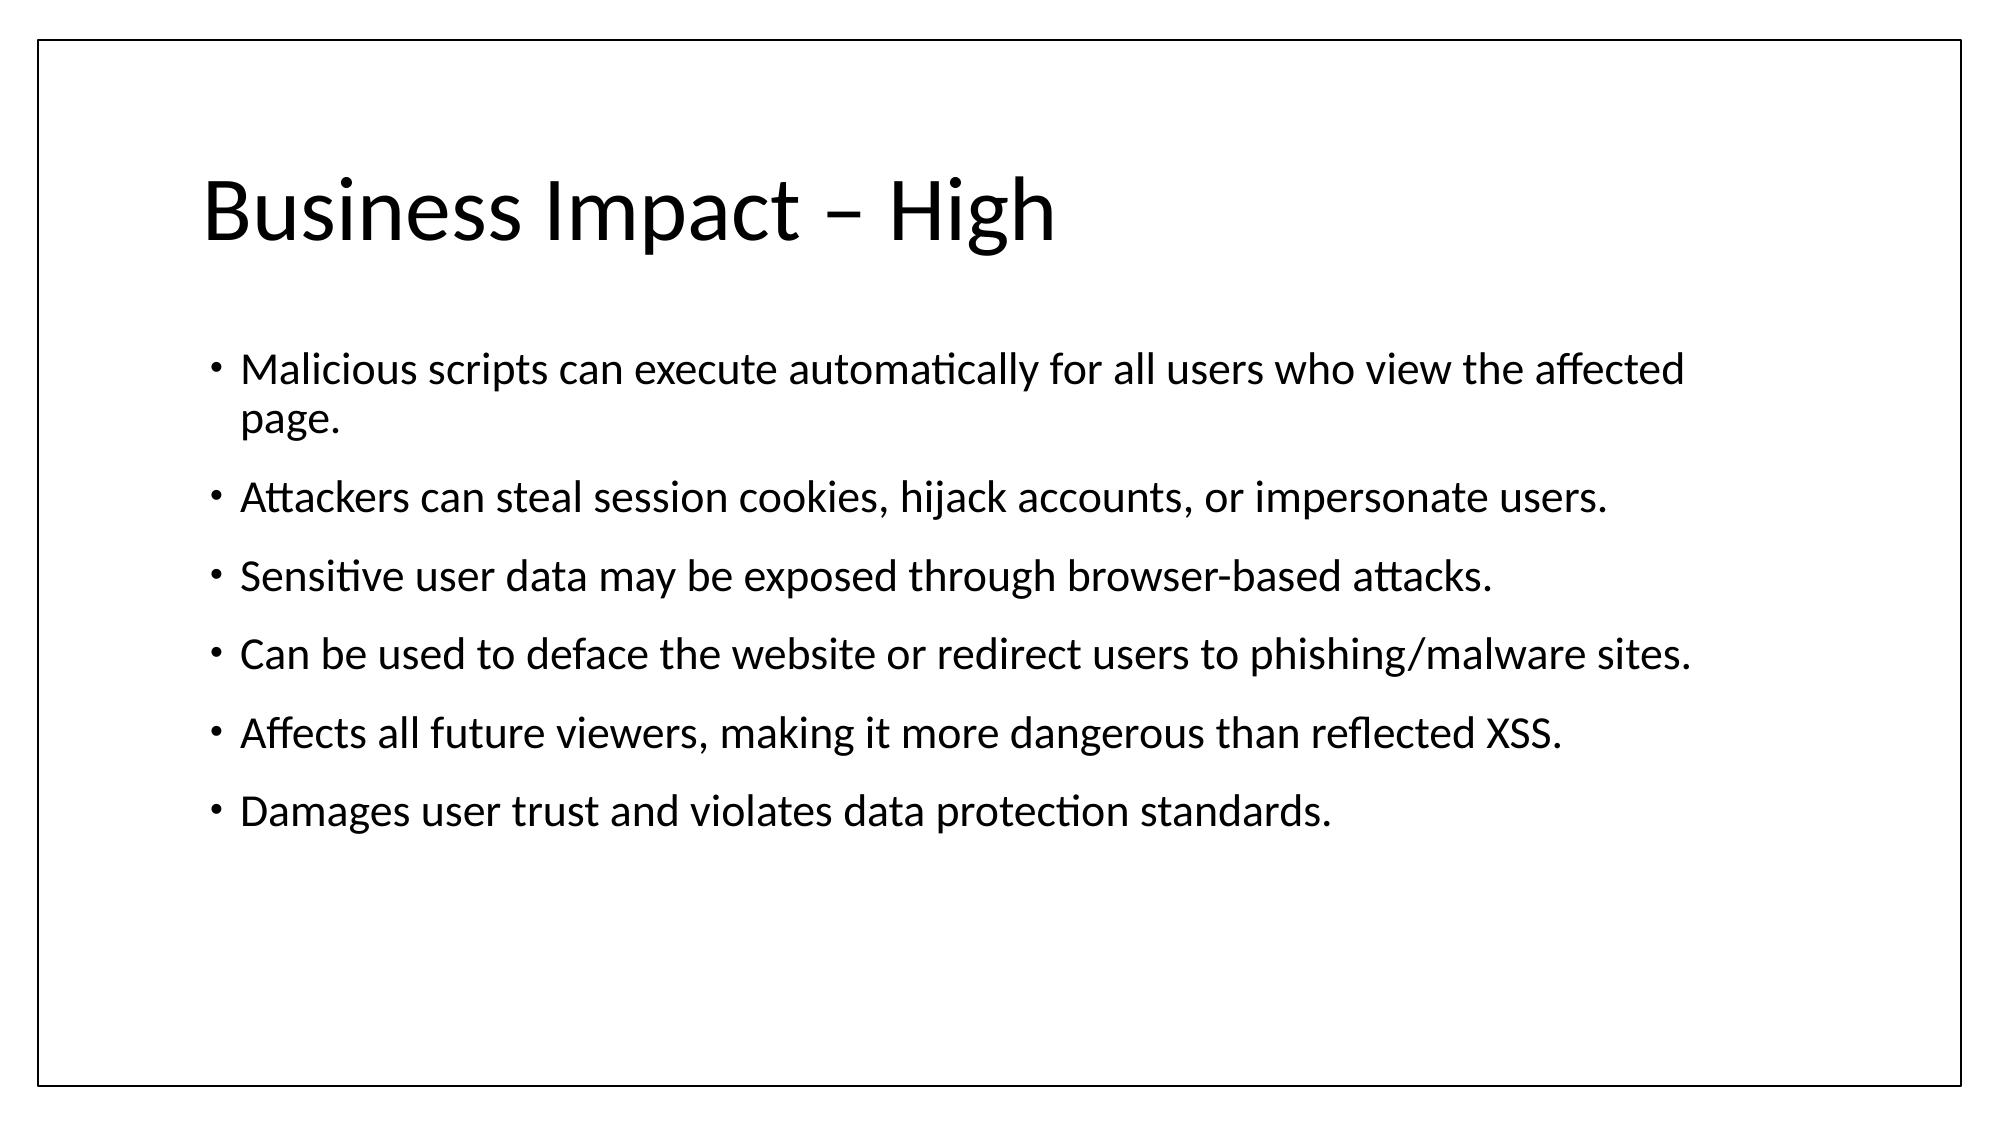

# Business Impact – High
Malicious scripts can execute automatically for all users who view the affected page.
Attackers can steal session cookies, hijack accounts, or impersonate users.
Sensitive user data may be exposed through browser-based attacks.
Can be used to deface the website or redirect users to phishing/malware sites.
Affects all future viewers, making it more dangerous than reflected XSS.
Damages user trust and violates data protection standards.